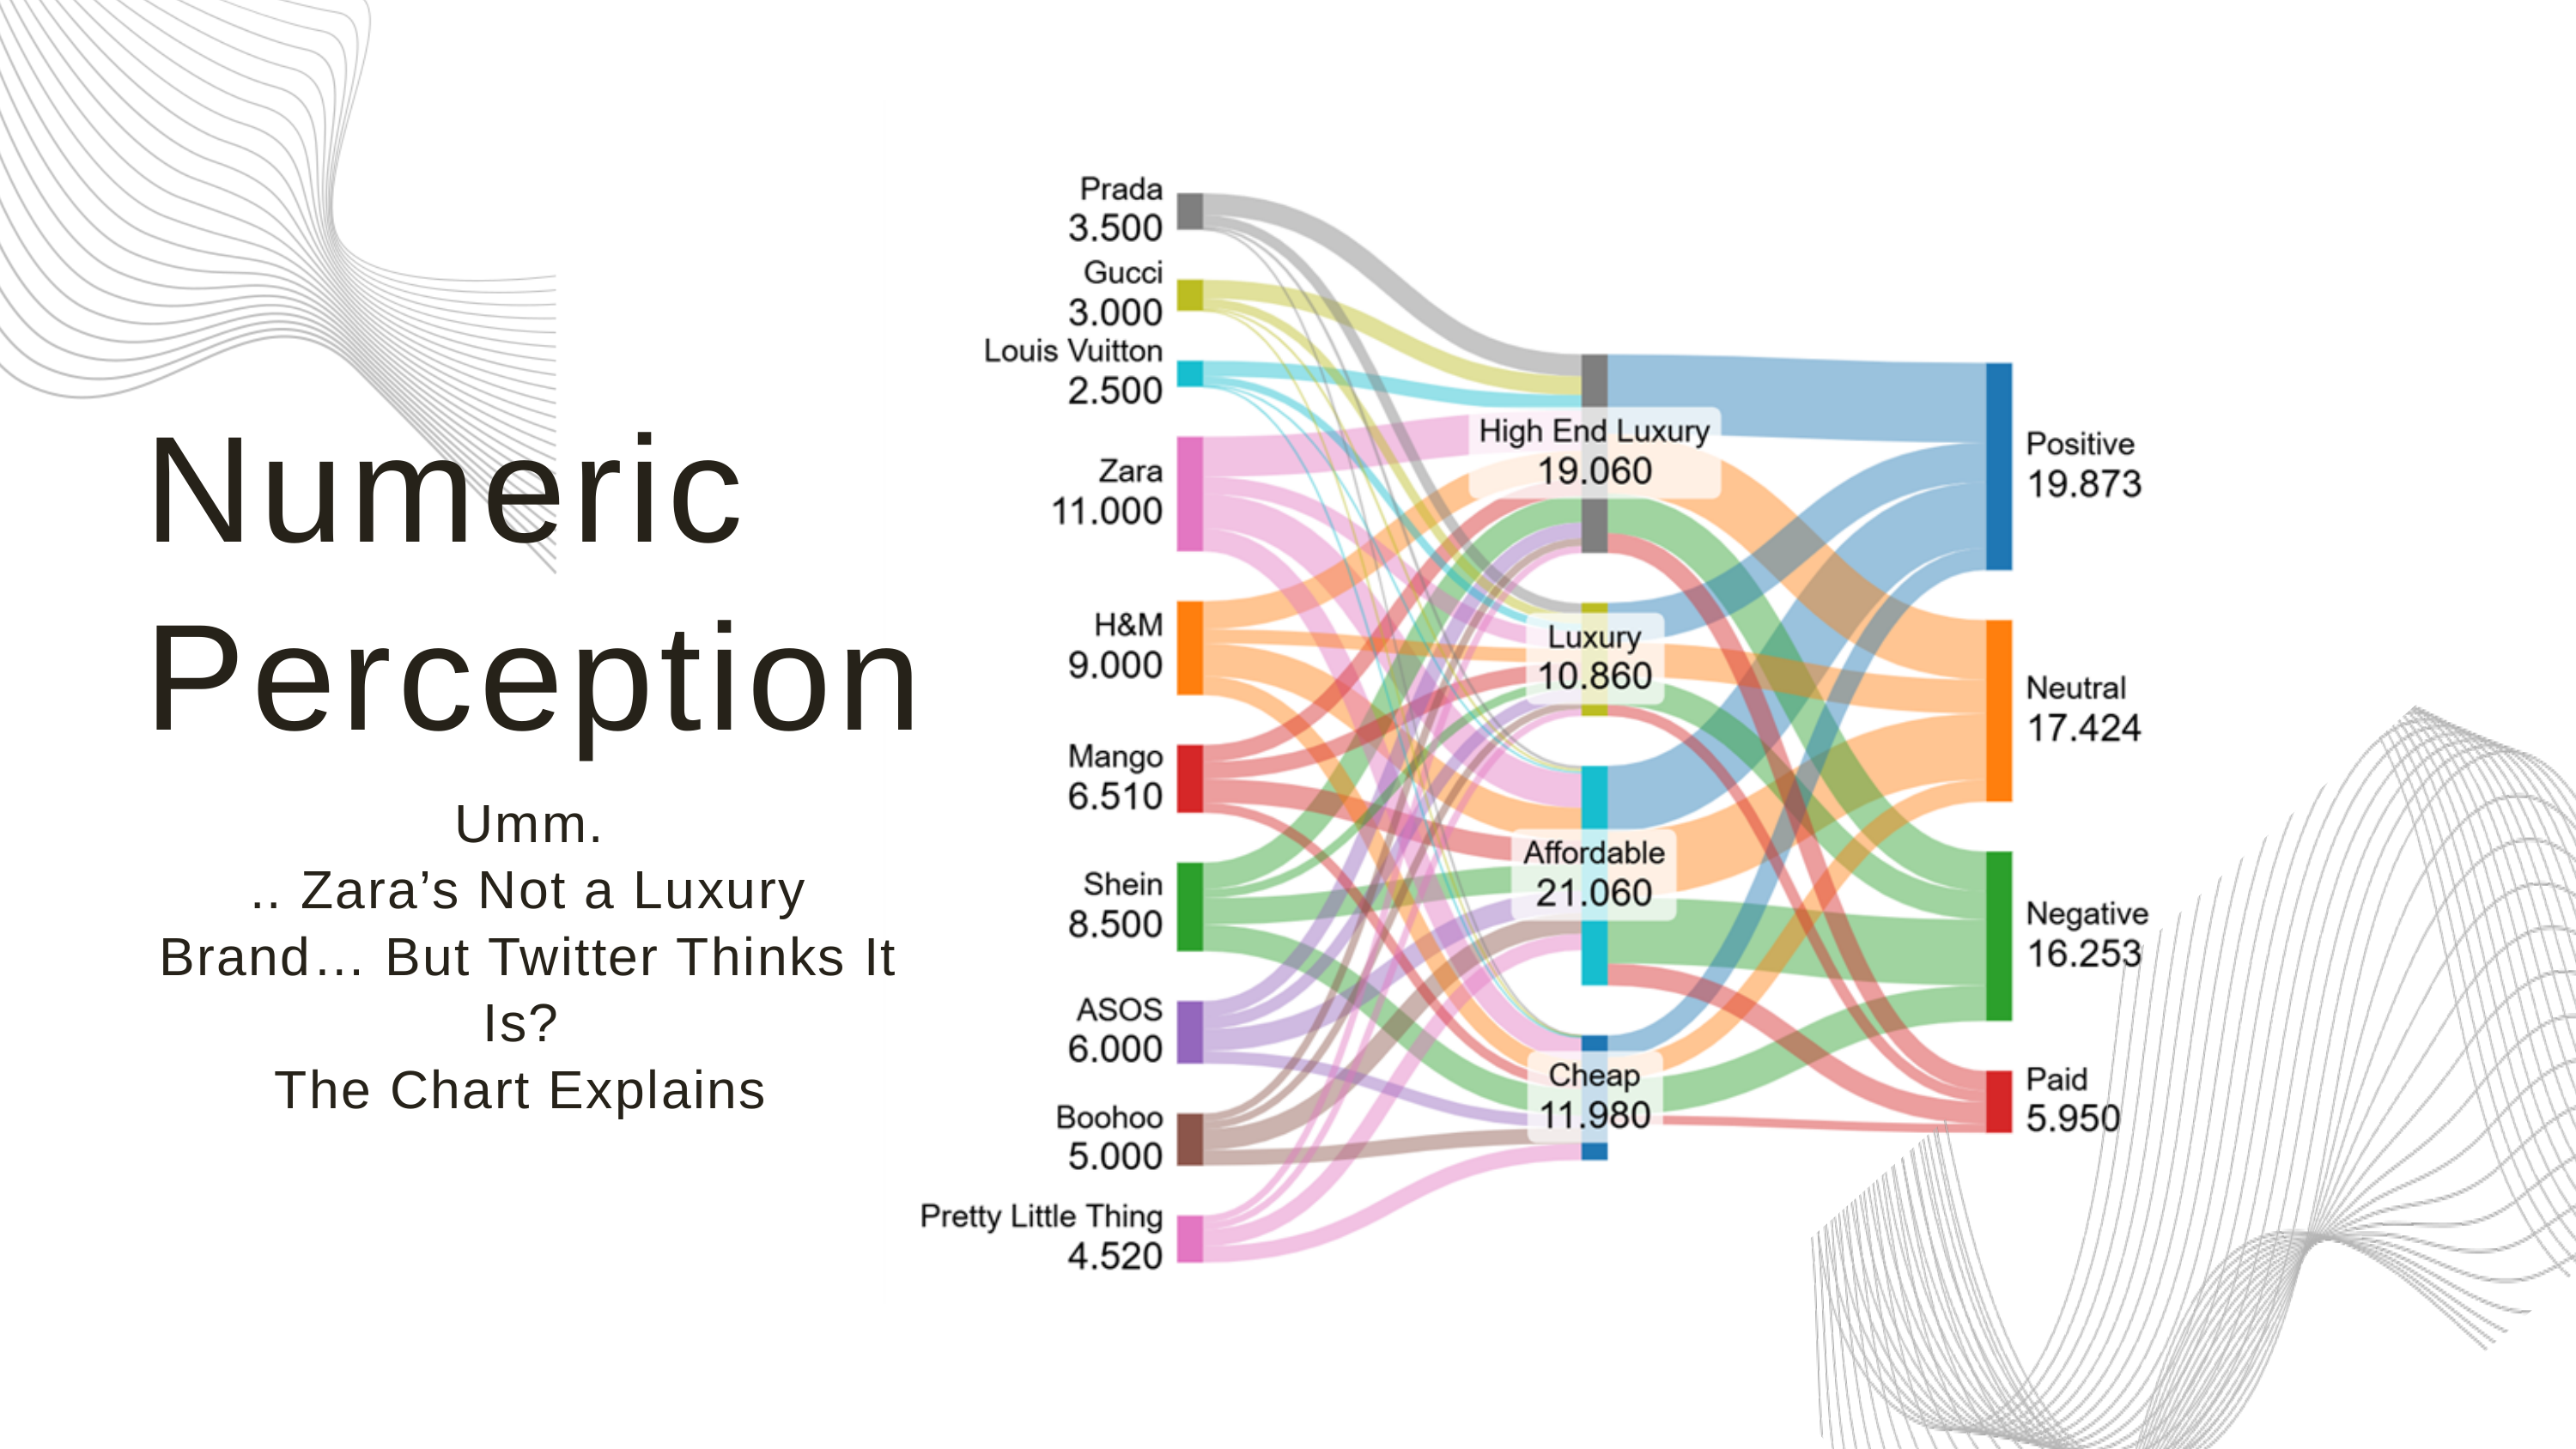

Numeric Perception
Umm.
.. Zara’s Not a Luxury Brand… But Twitter Thinks It Is?
The Chart Explains